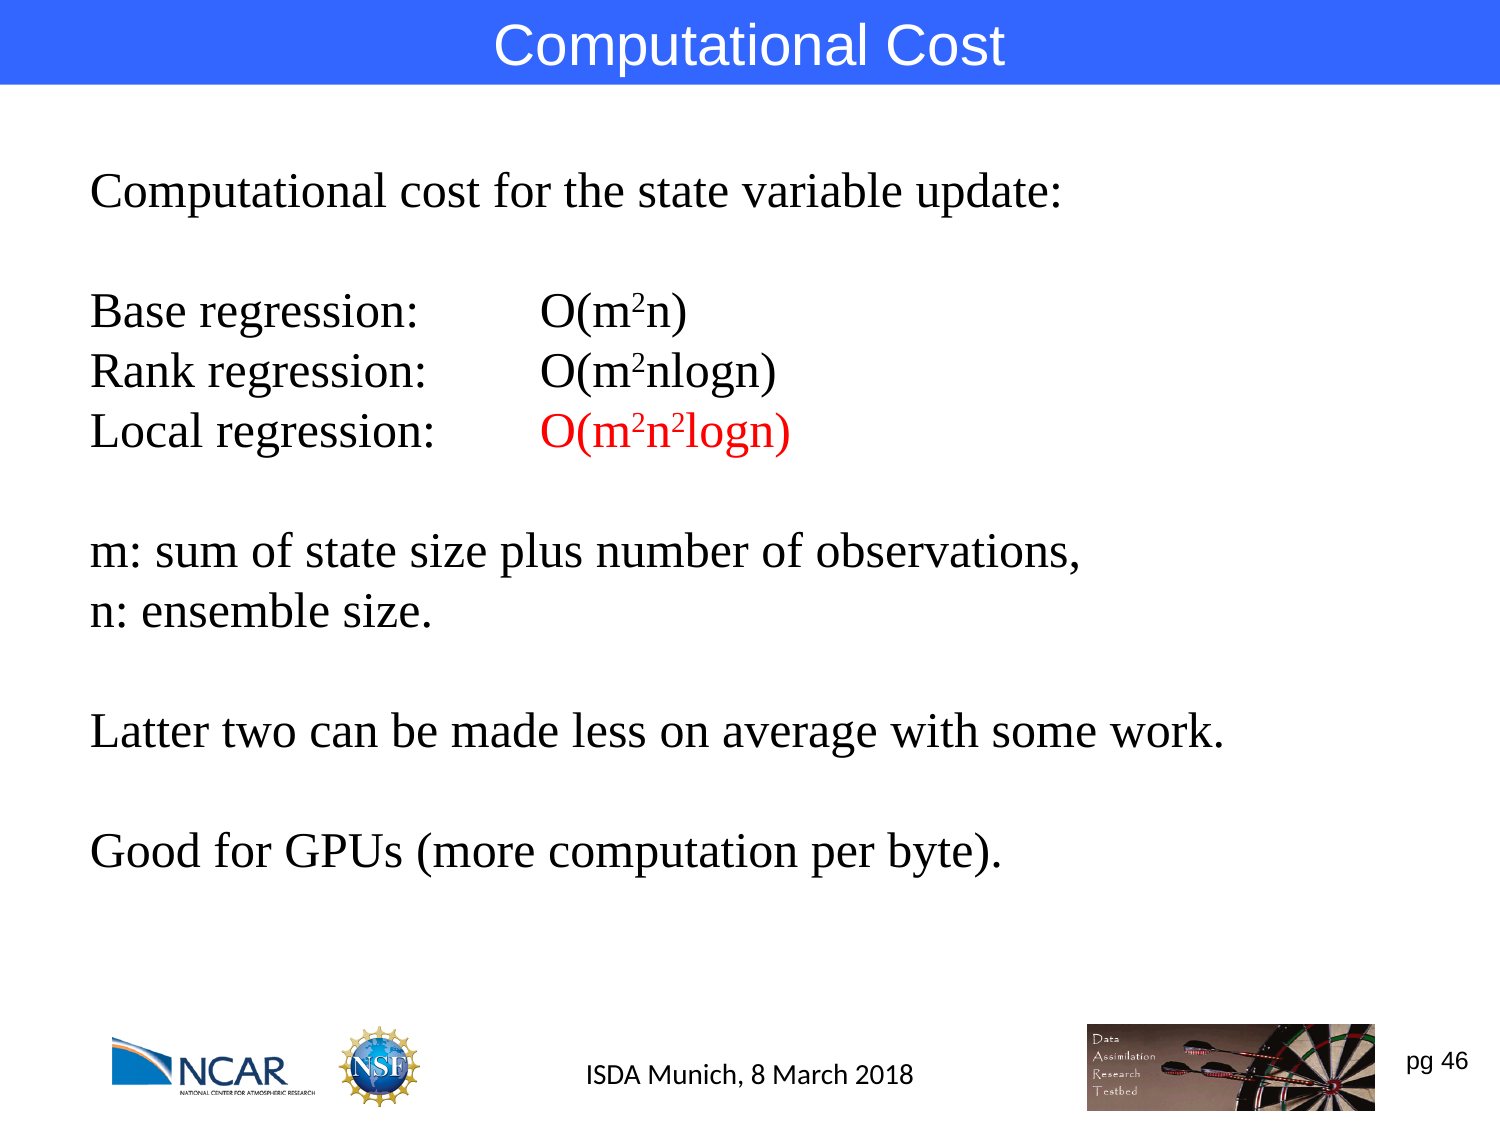

Computational Cost
Computational cost for the state variable update:

Base regression: 	O(m2n)
Rank regression: 	O(m2nlogn)
Local regression: 	O(m2n2logn)

m: sum of state size plus number of observations,
n: ensemble size.

Latter two can be made less on average with some work.

Good for GPUs (more computation per byte).

ISDA Munich, 8 March 2018